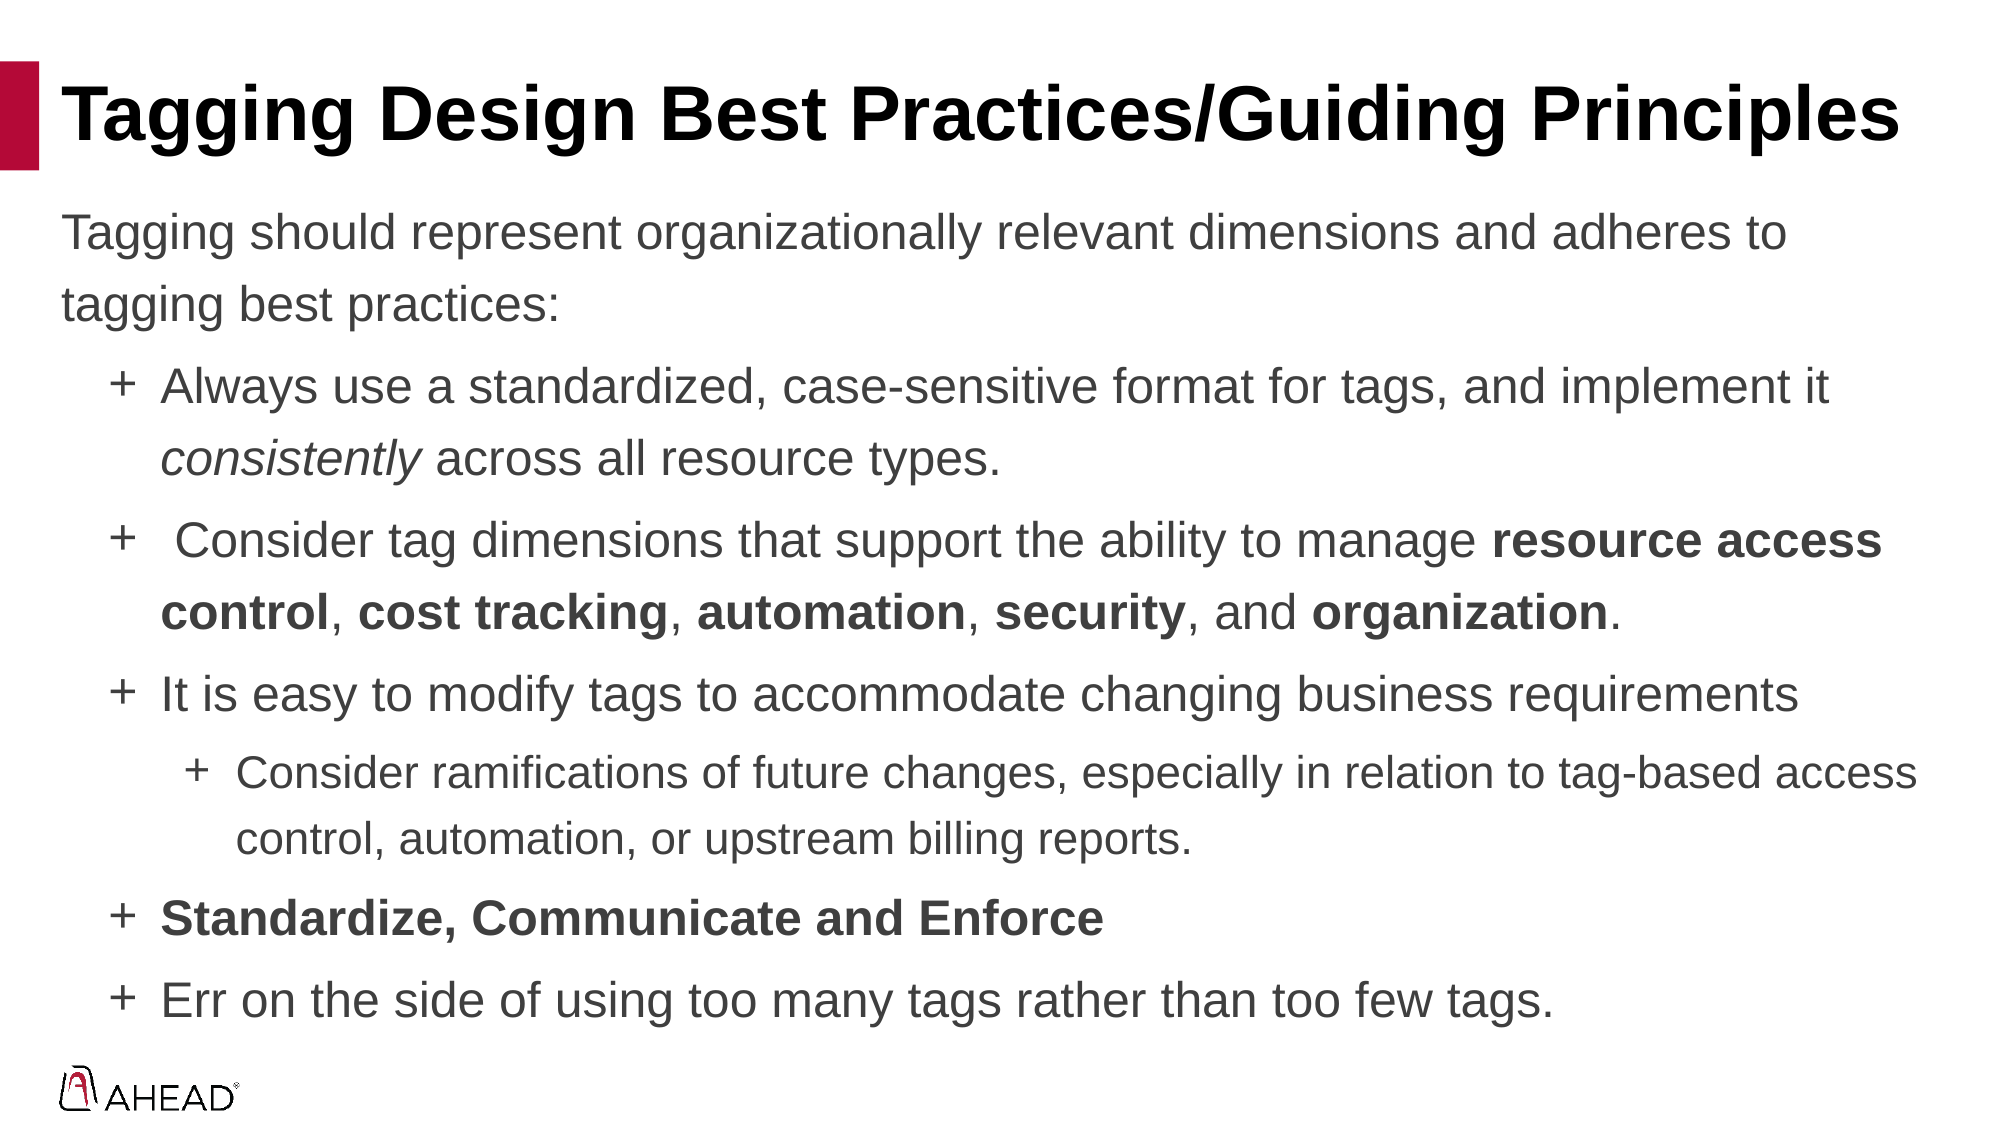

# Tagging Design Best Practices/Guiding Principles
Tagging should represent organizationally relevant dimensions and adheres to tagging best practices:
Always use a standardized, case-sensitive format for tags, and implement it consistently across all resource types.
 Consider tag dimensions that support the ability to manage resource access control, cost tracking, automation, security, and organization.
It is easy to modify tags to accommodate changing business requirements
Consider ramifications of future changes, especially in relation to tag-based access control, automation, or upstream billing reports.
Standardize, Communicate and Enforce
Err on the side of using too many tags rather than too few tags.